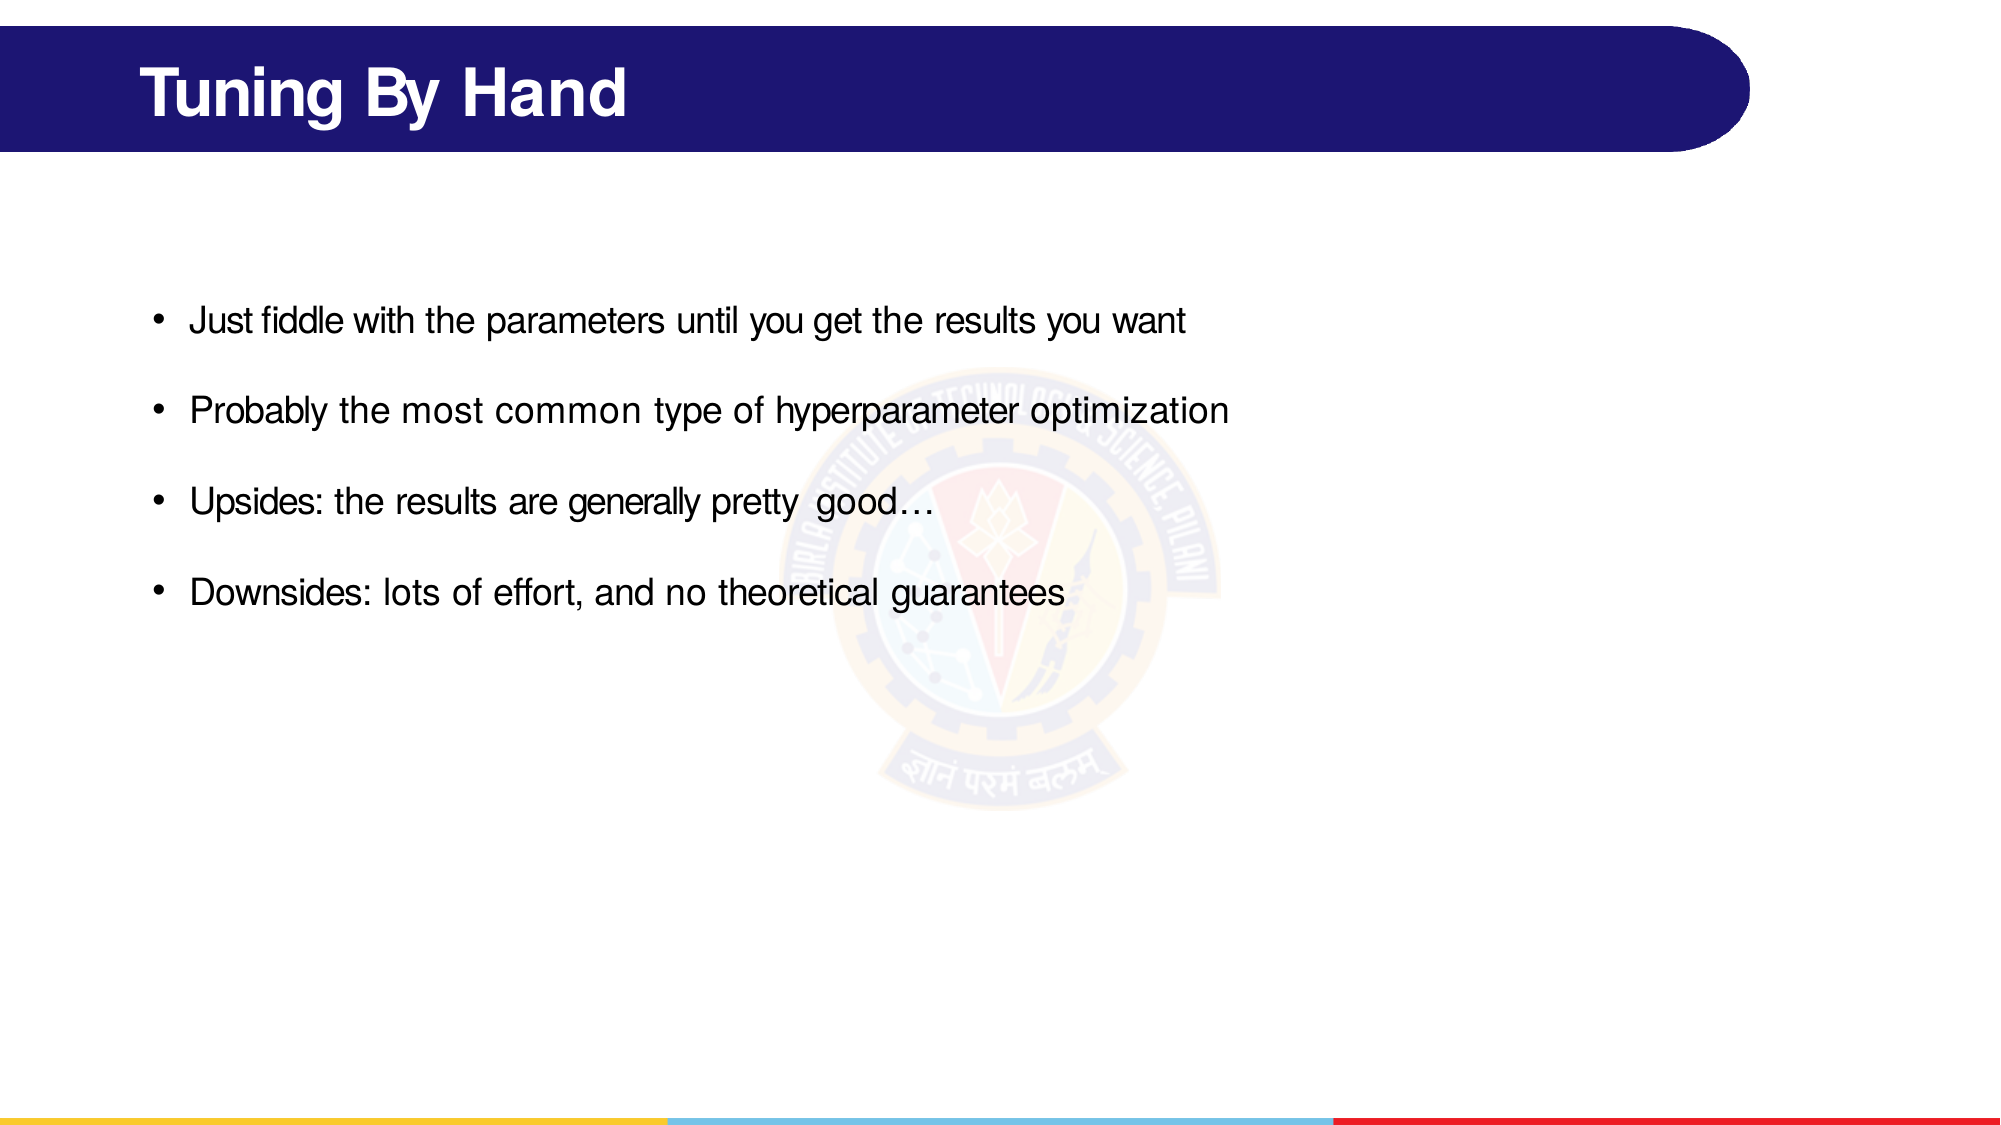

# Tuning By Hand

Just fiddle with the parameters until you get the results you want

Probably the most common type of hyperparameter optimization

Upsides: the results are generally pretty good…

Downsides: lots of effort, and no theoretical guarantees